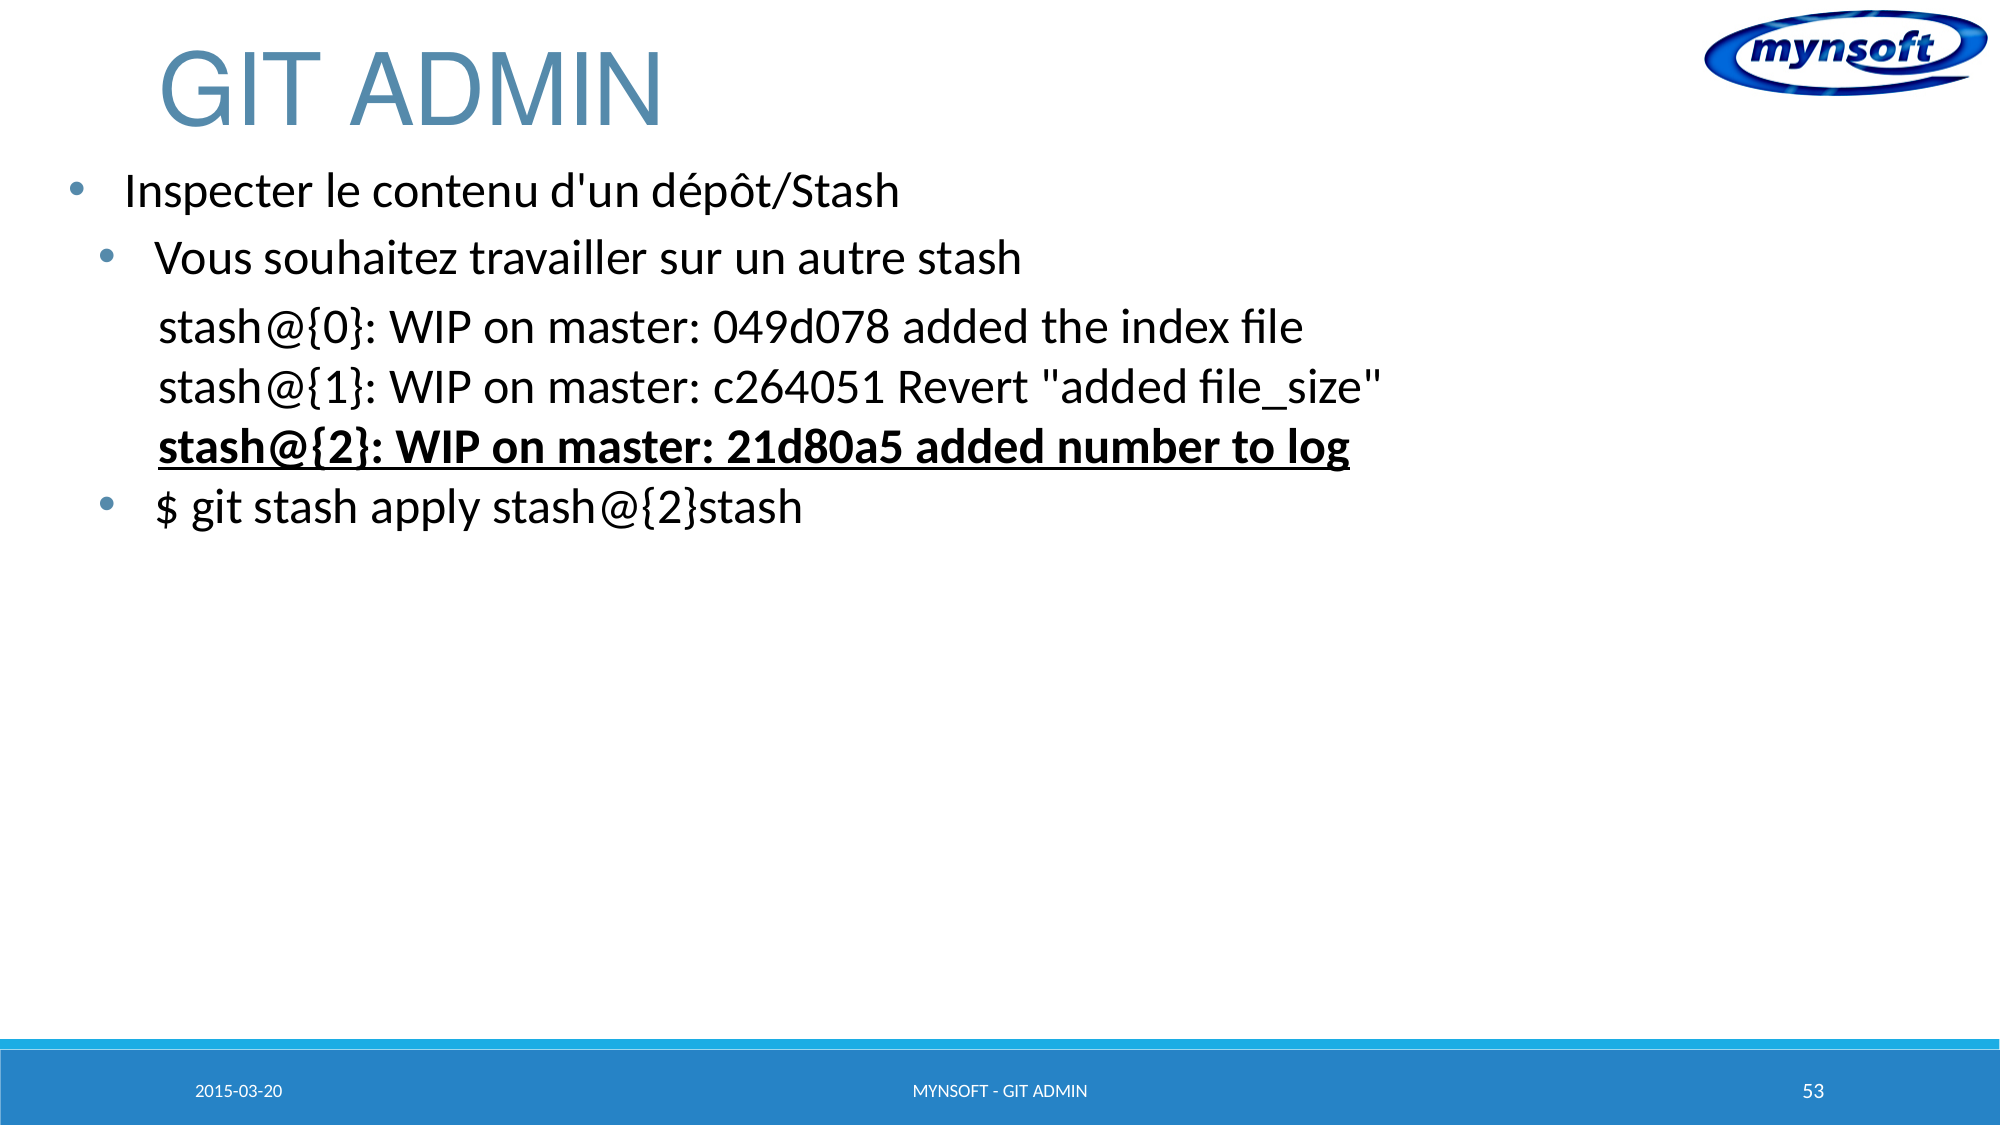

# GIT ADMIN
Inspecter le contenu d'un dépôt/Stash
Vous souhaitez travailler sur un autre stash
stash@{0}: WIP on master: 049d078 added the index file
stash@{1}: WIP on master: c264051 Revert "added file_size"
stash@{2}: WIP on master: 21d80a5 added number to log
$ git stash apply stash@{2}stash

2015-03-20
MYNSOFT - GIT ADMIN
53